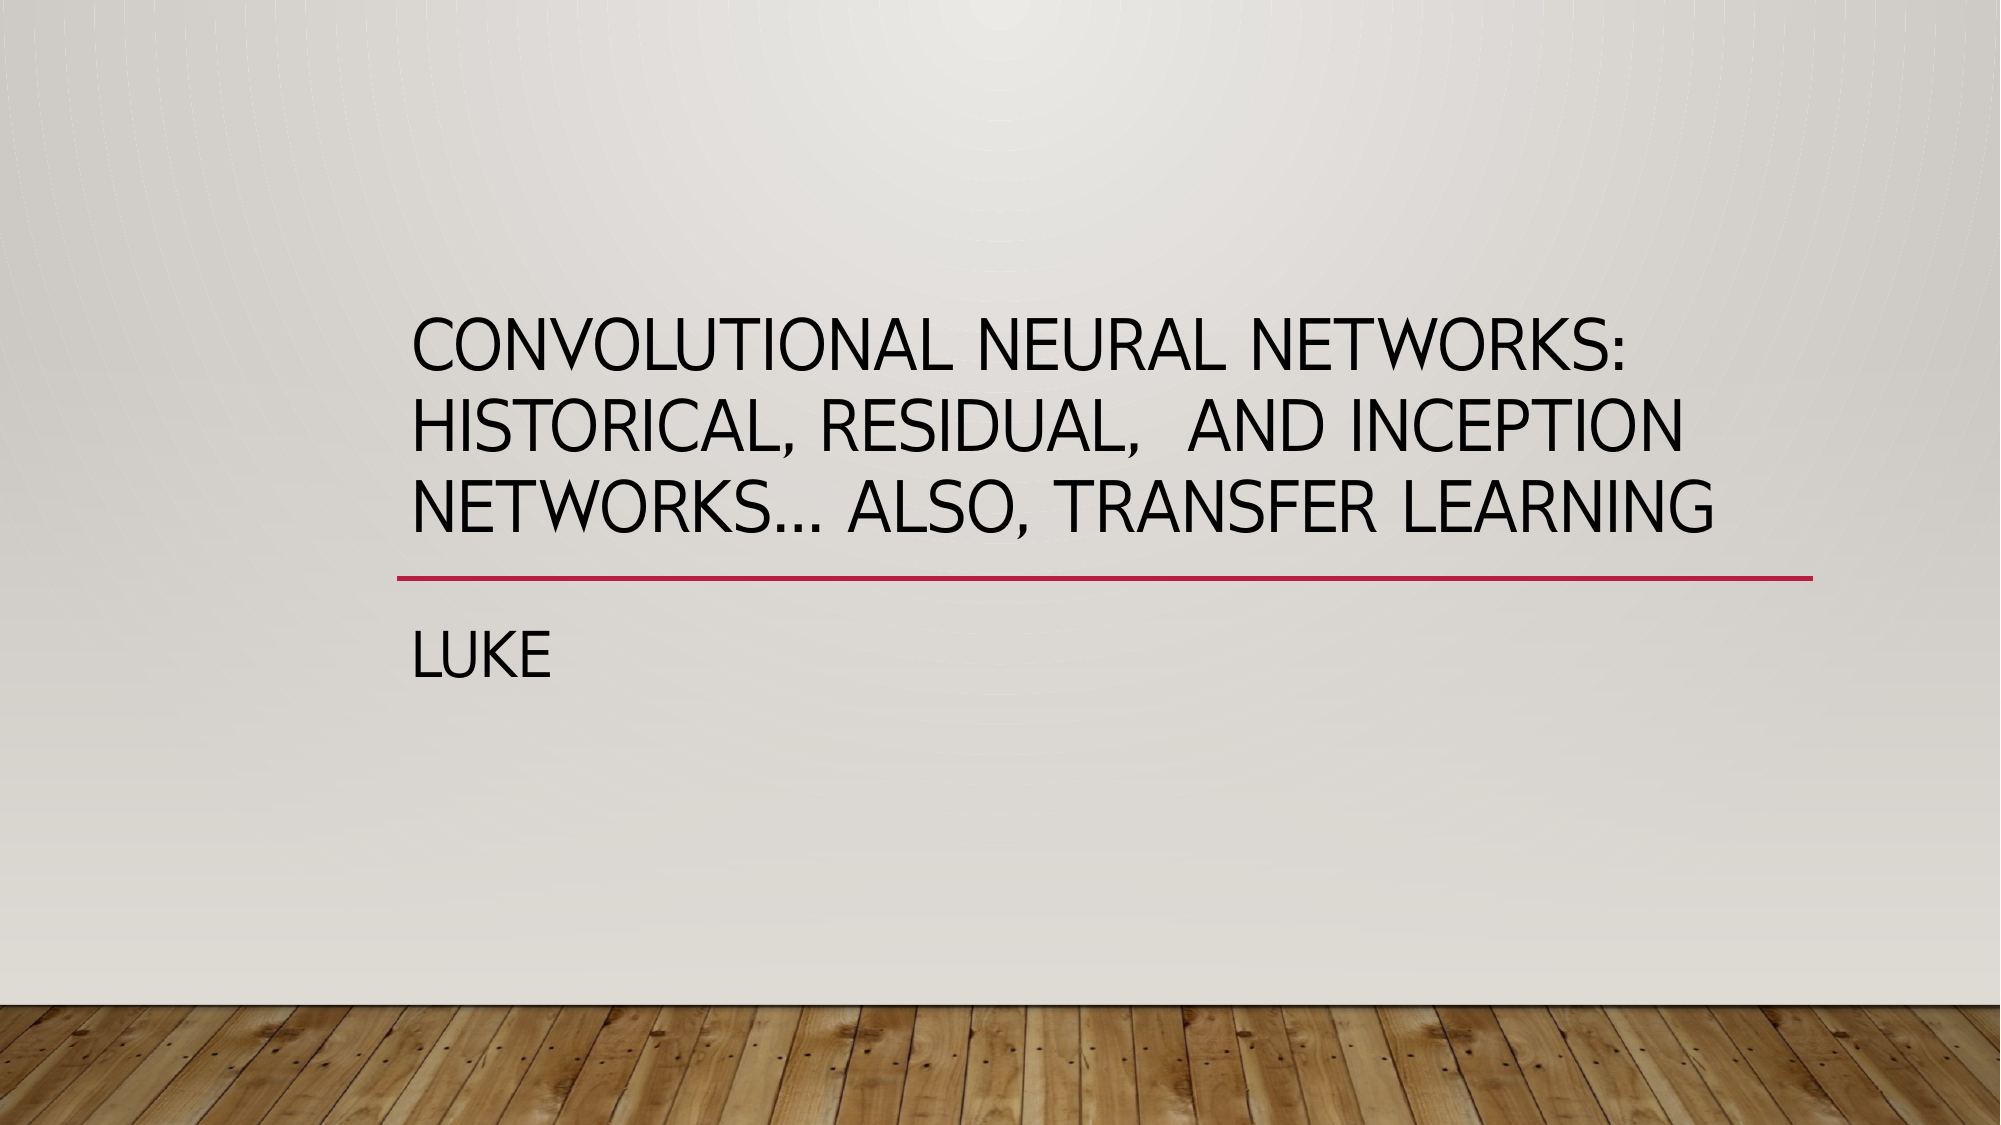

# Convolutional Neural Networks: historical, residual,  and Inception networks… Also, transfer learning
Luke